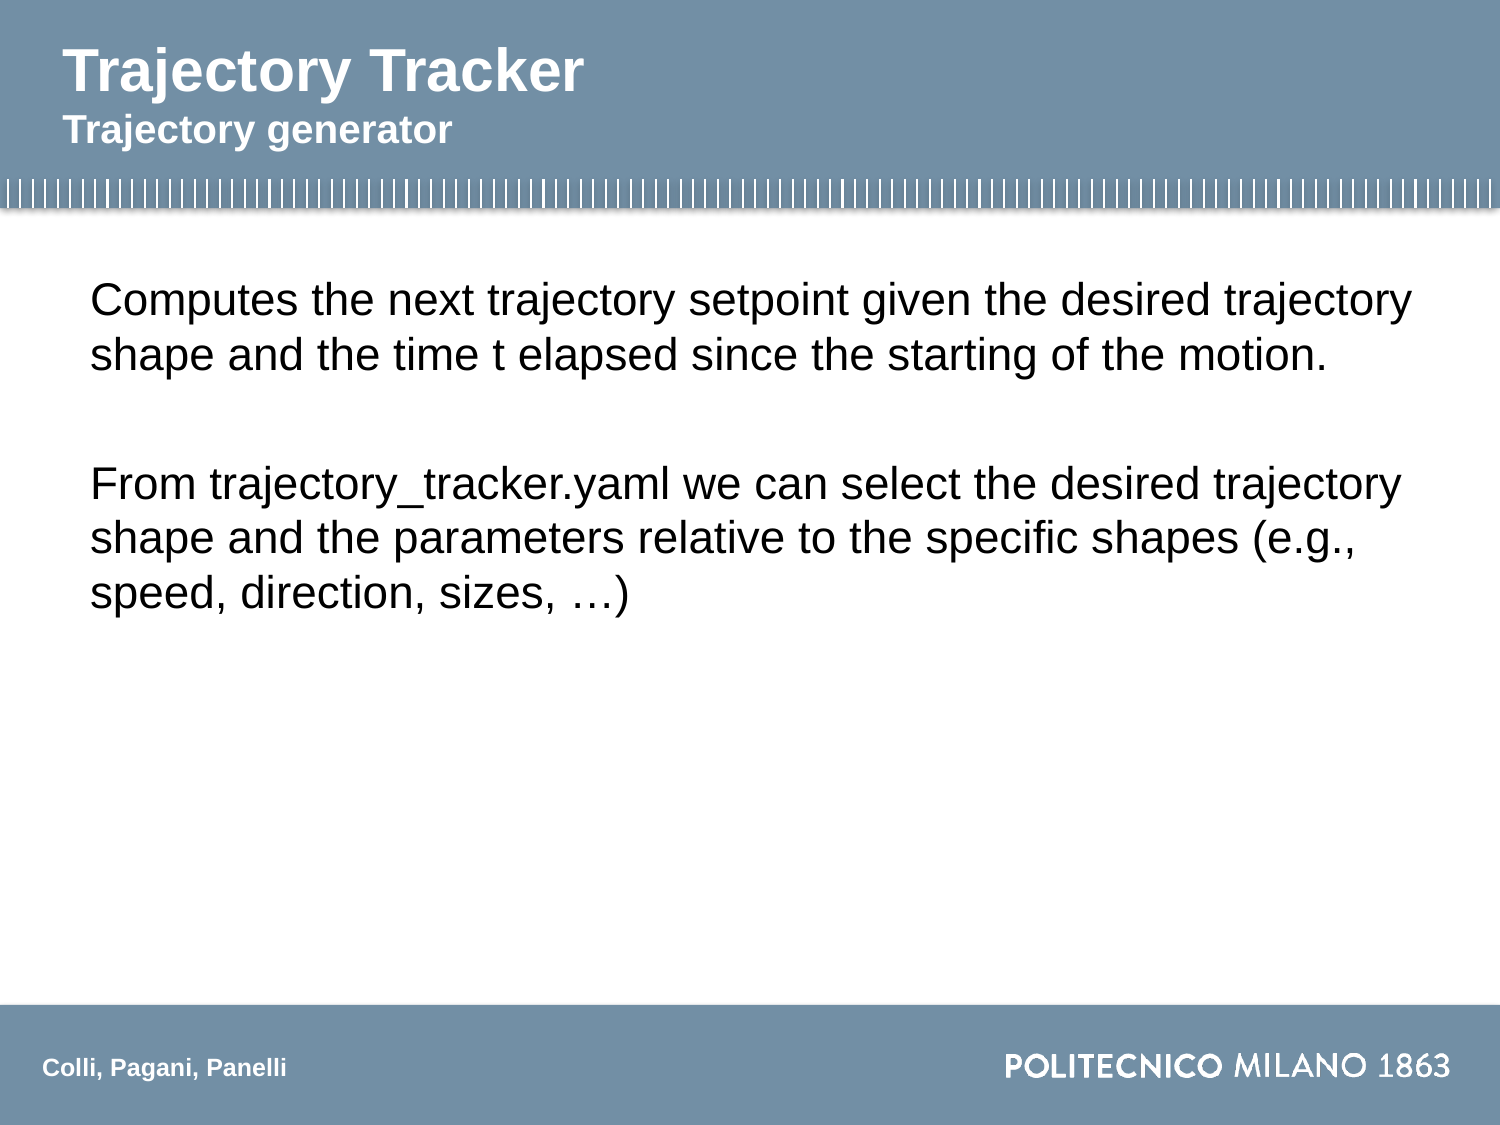

# Trajectory Tracker Trajectory generator
Computes the next trajectory setpoint given the desired trajectory shape and the time t elapsed since the starting of the motion.

From trajectory_tracker.yaml we can select the desired trajectory shape and the parameters relative to the specific shapes (e.g., speed, direction, sizes, …)